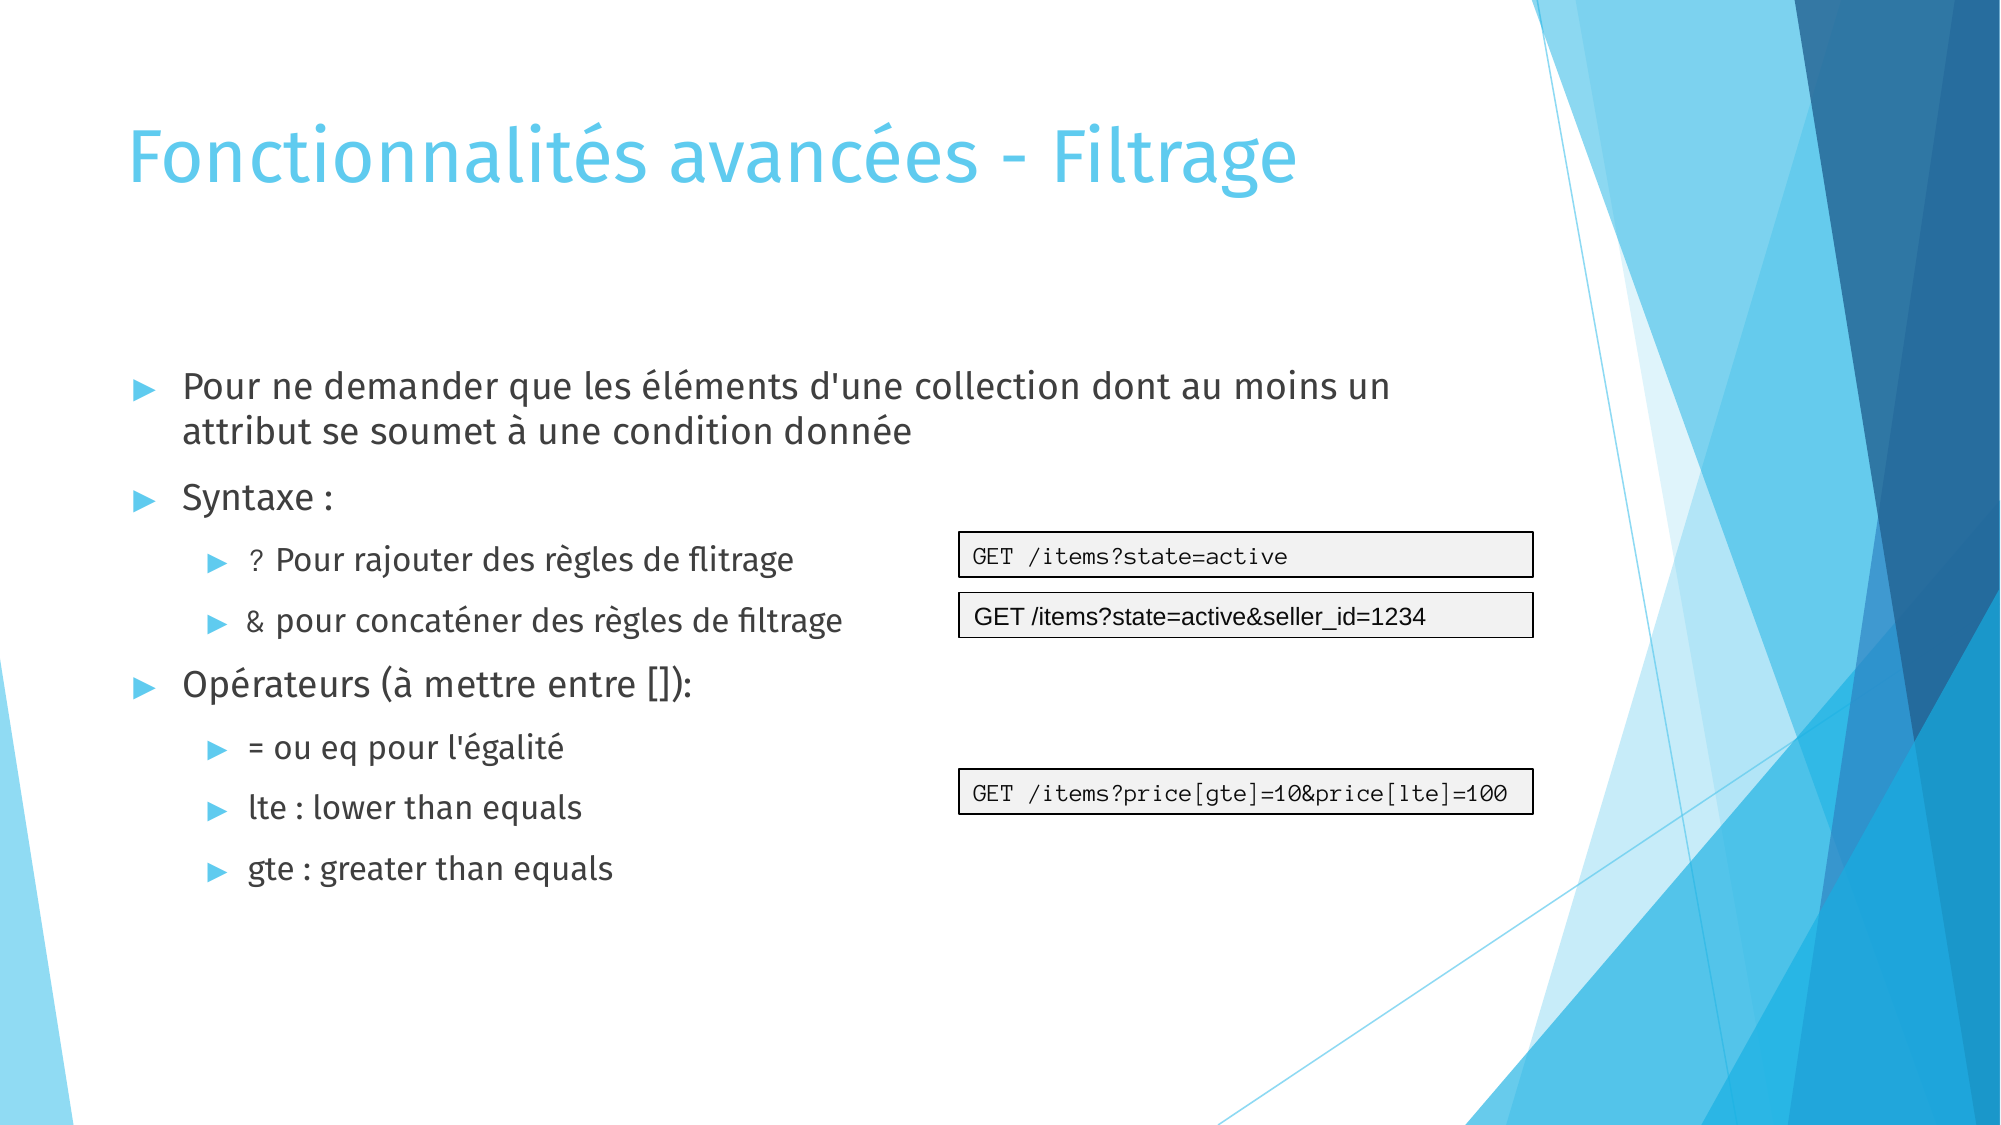

# Fonctionnalités avancées - Filtrage
Pour ne demander que les éléments d'une collection dont au moins un attribut se soumet à une condition donnée
Syntaxe :
? Pour rajouter des règles de flitrage
& pour concaténer des règles de filtrage
Opérateurs (à mettre entre []):
= ou eq pour l'égalité
lte : lower than equals
gte : greater than equals
GET /items?state=active
GET /items?state=active&seller_id=1234
GET /items?price[gte]=10&price[lte]=100